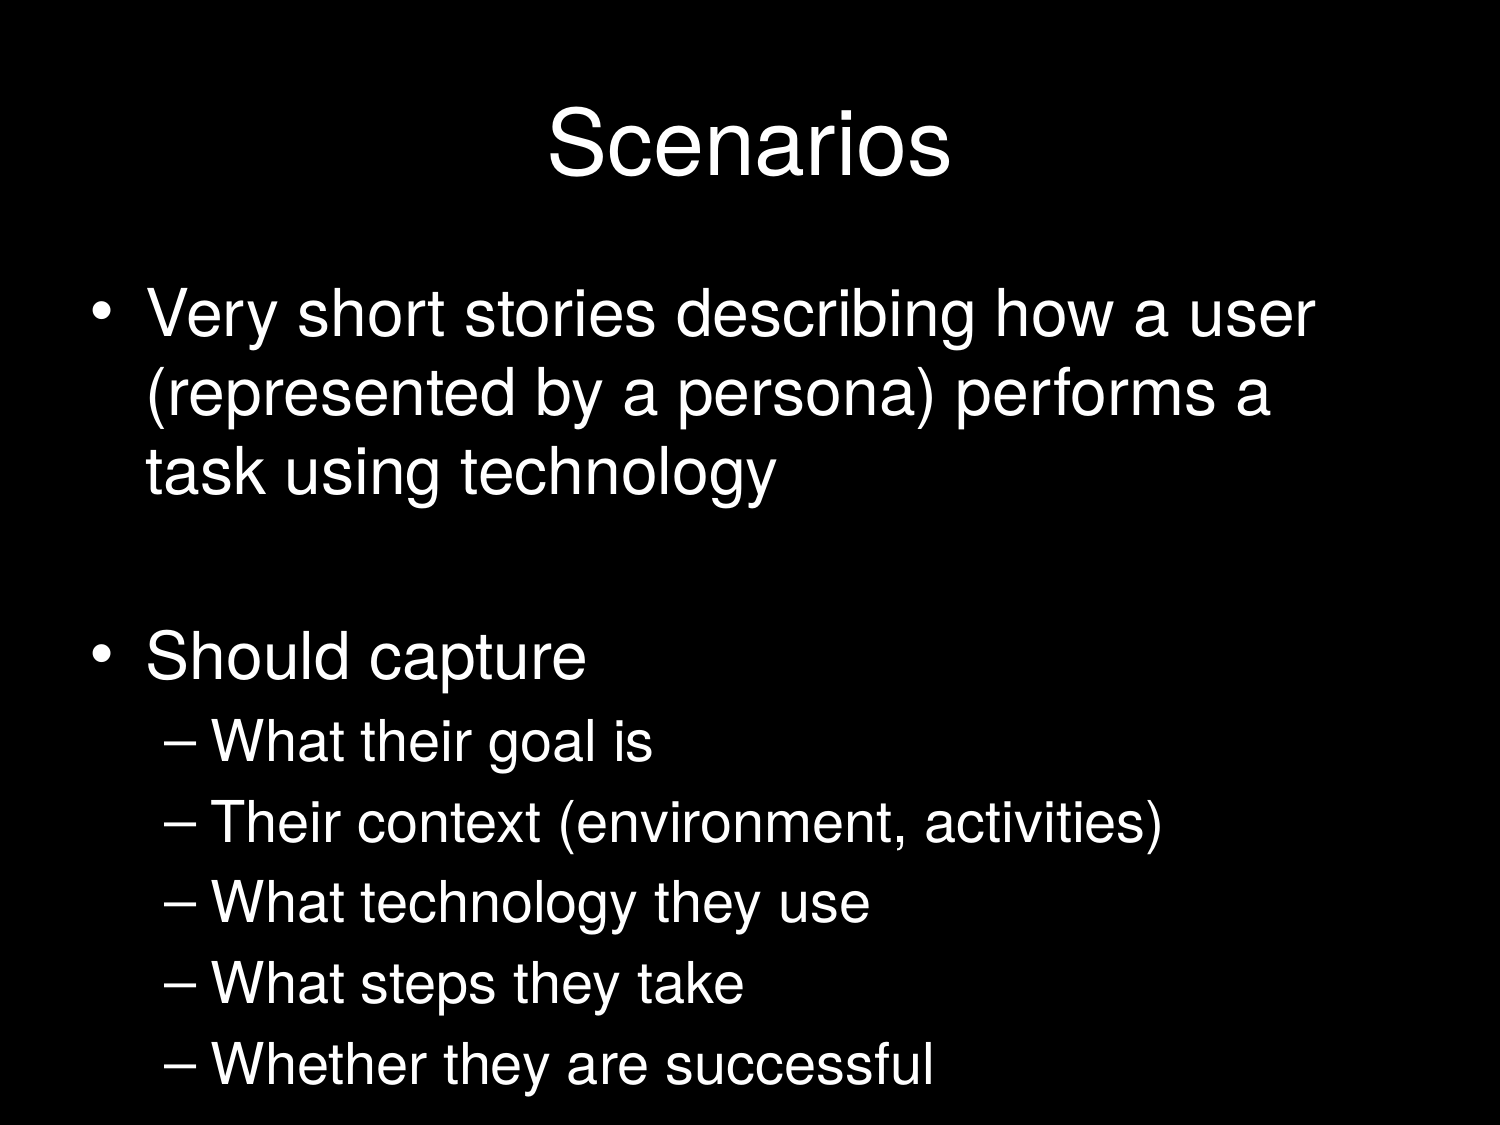

# Scenarios
Very short stories describing how a user (represented by a persona) performs a task using technology

Should capture
What their goal is
Their context (environment, activities)
What technology they use
What steps they take
Whether they are successful